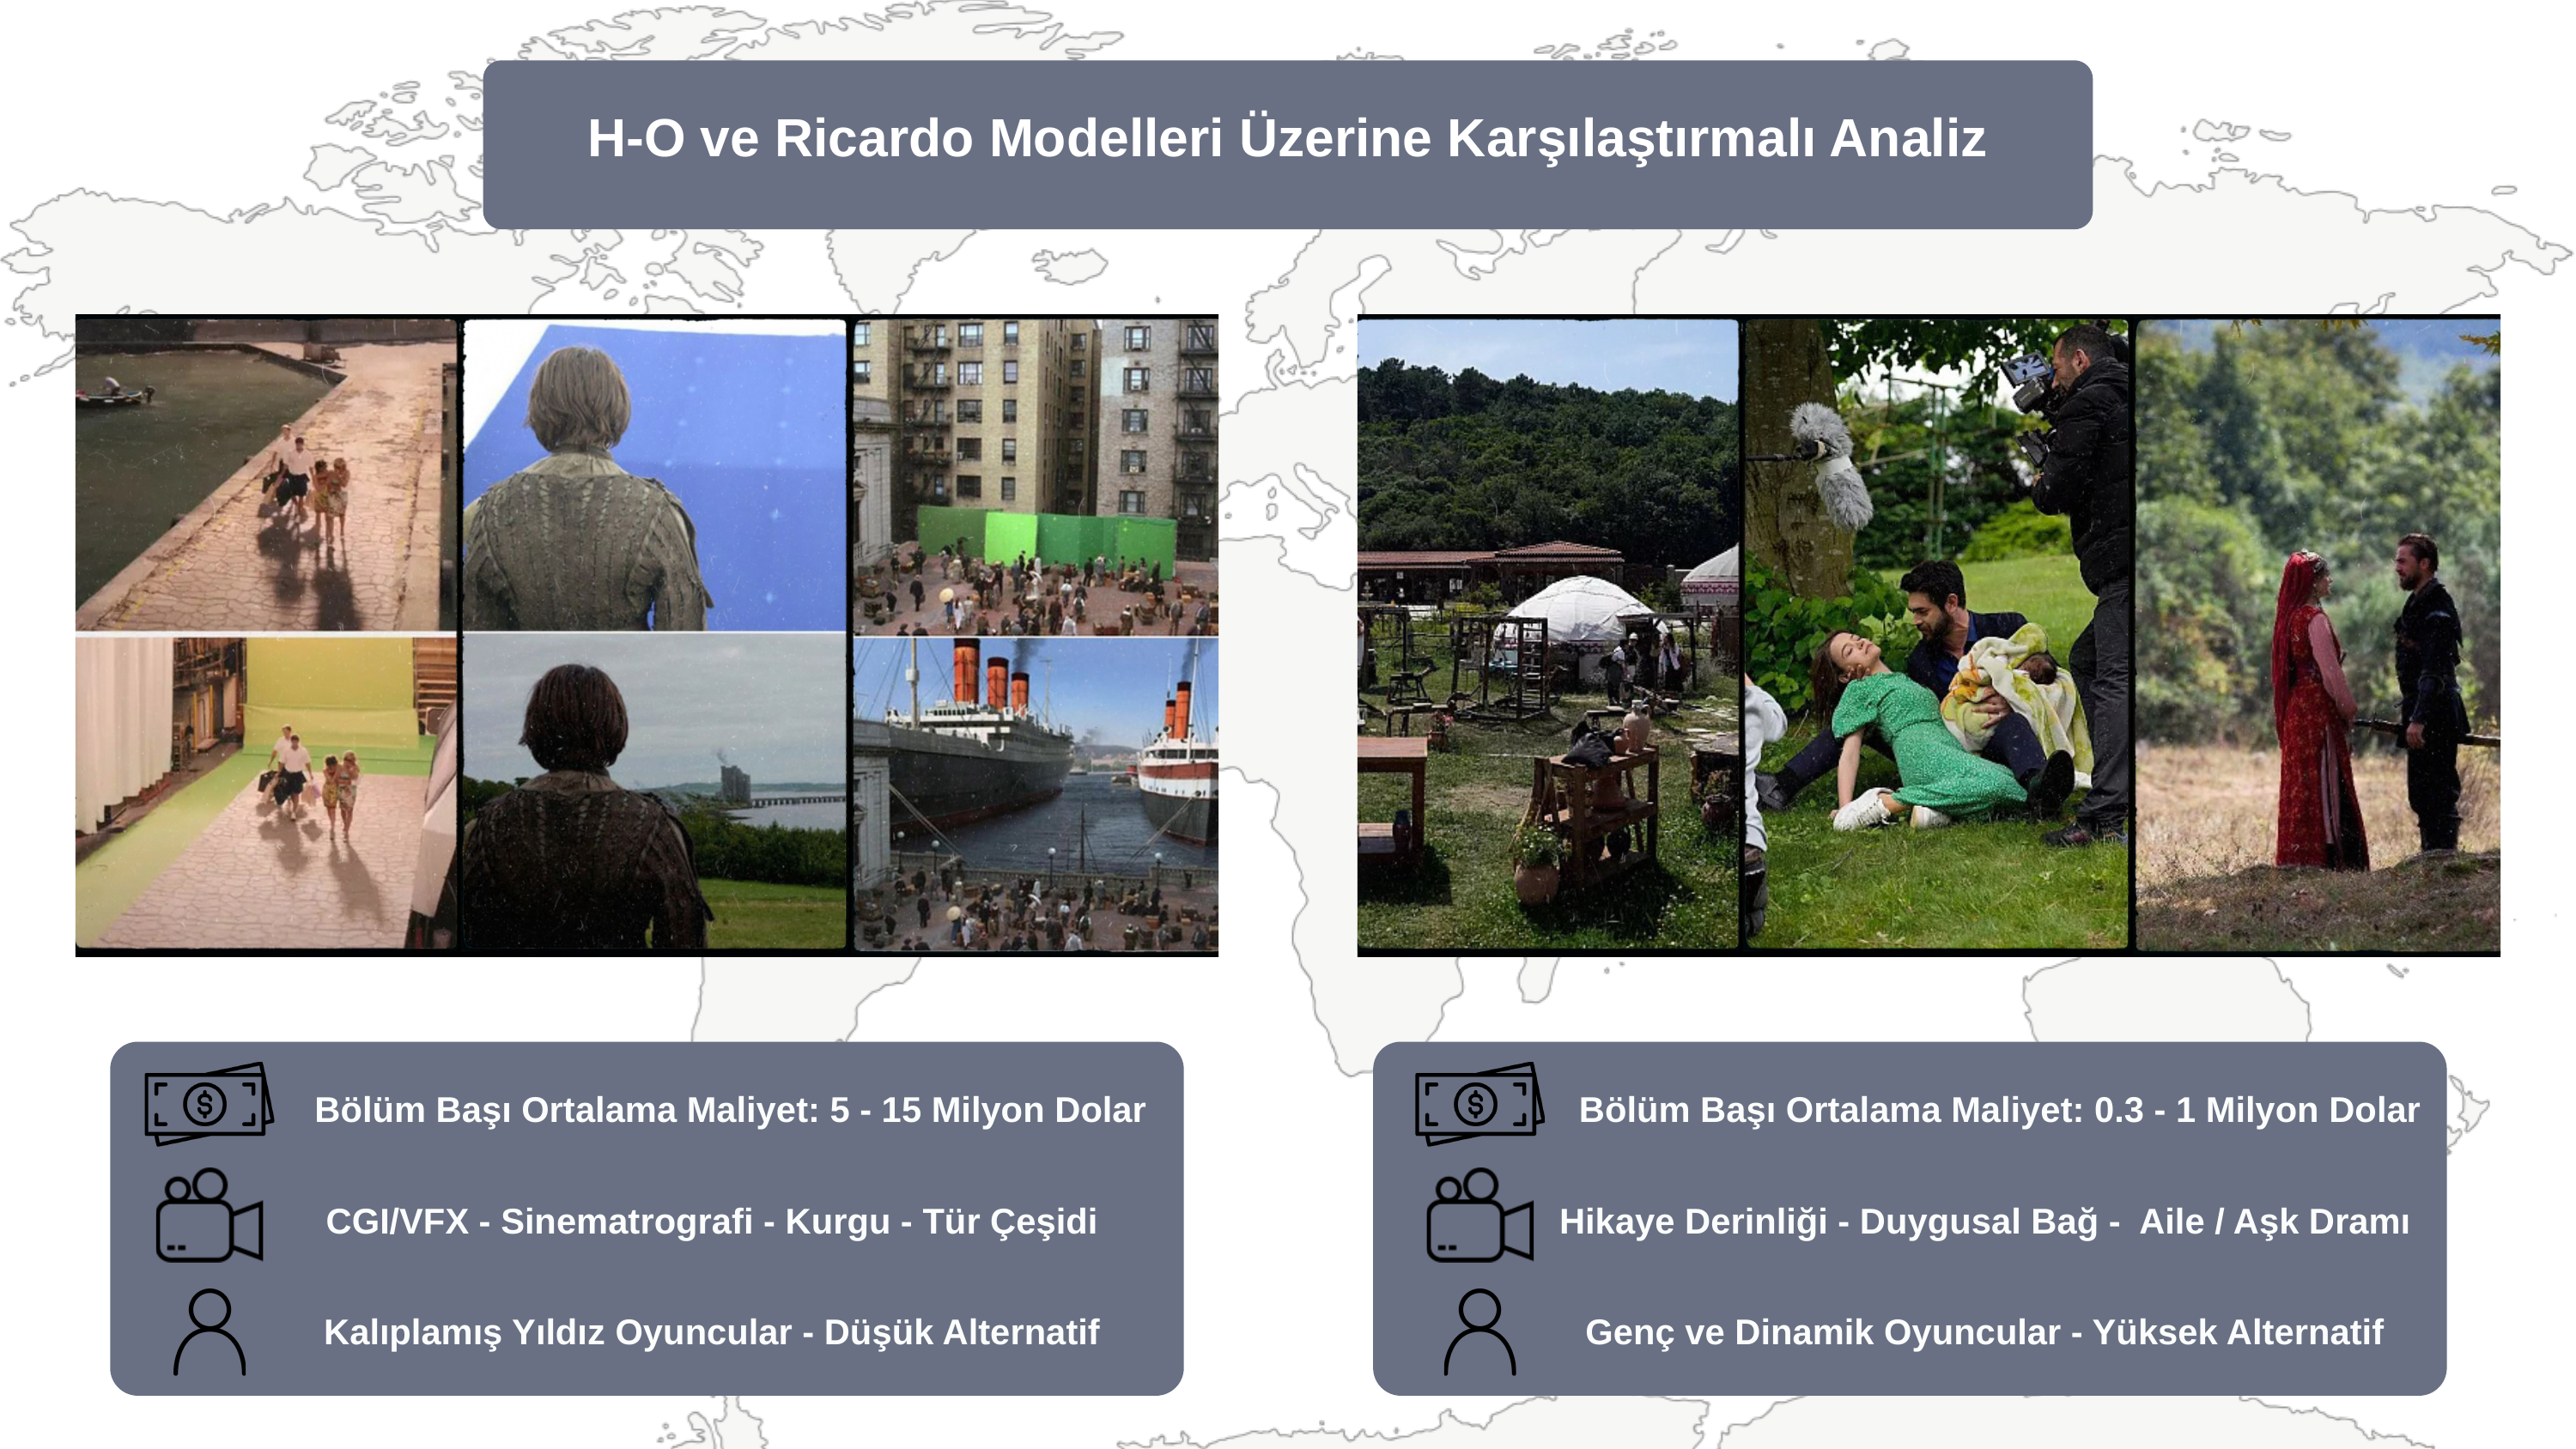

H-O ve Ricardo Modelleri Üzerine Karşılaştırmalı Analiz

Bölüm Başı Ortalama Maliyet: 5 - 15 Milyon Dolar
Bölüm Başı Ortalama Maliyet: 0.3 - 1 Milyon Dolar

CGI/VFX - Sinematrografi - Kurgu - Tür Çeşidi
Hikaye Derinliği - Duygusal Bağ -  Aile / Aşk Dramı

Kalıplamış Yıldız Oyuncular - Düşük Alternatif
Genç ve Dinamik Oyuncular - Yüksek Alternatif